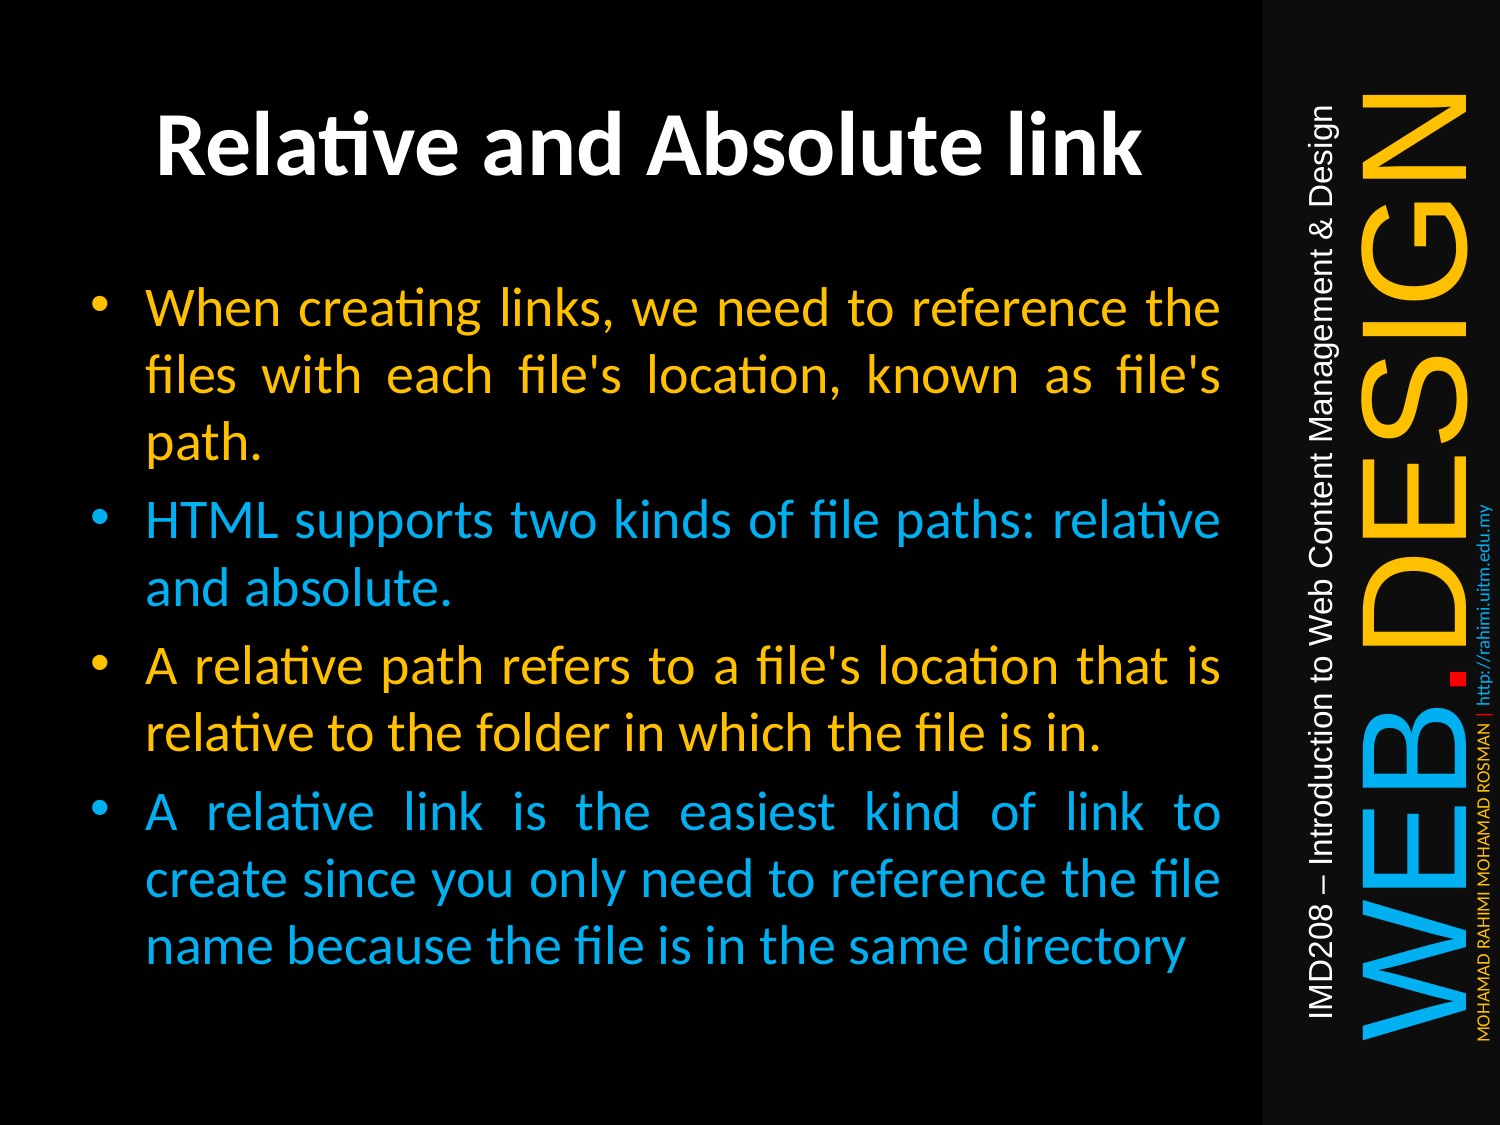

# Relative and Absolute link
When creating links, we need to reference the files with each file's location, known as file's path.
HTML supports two kinds of file paths: relative and absolute.
A relative path refers to a file's location that is relative to the folder in which the file is in.
A relative link is the easiest kind of link to create since you only need to reference the file name because the file is in the same directory